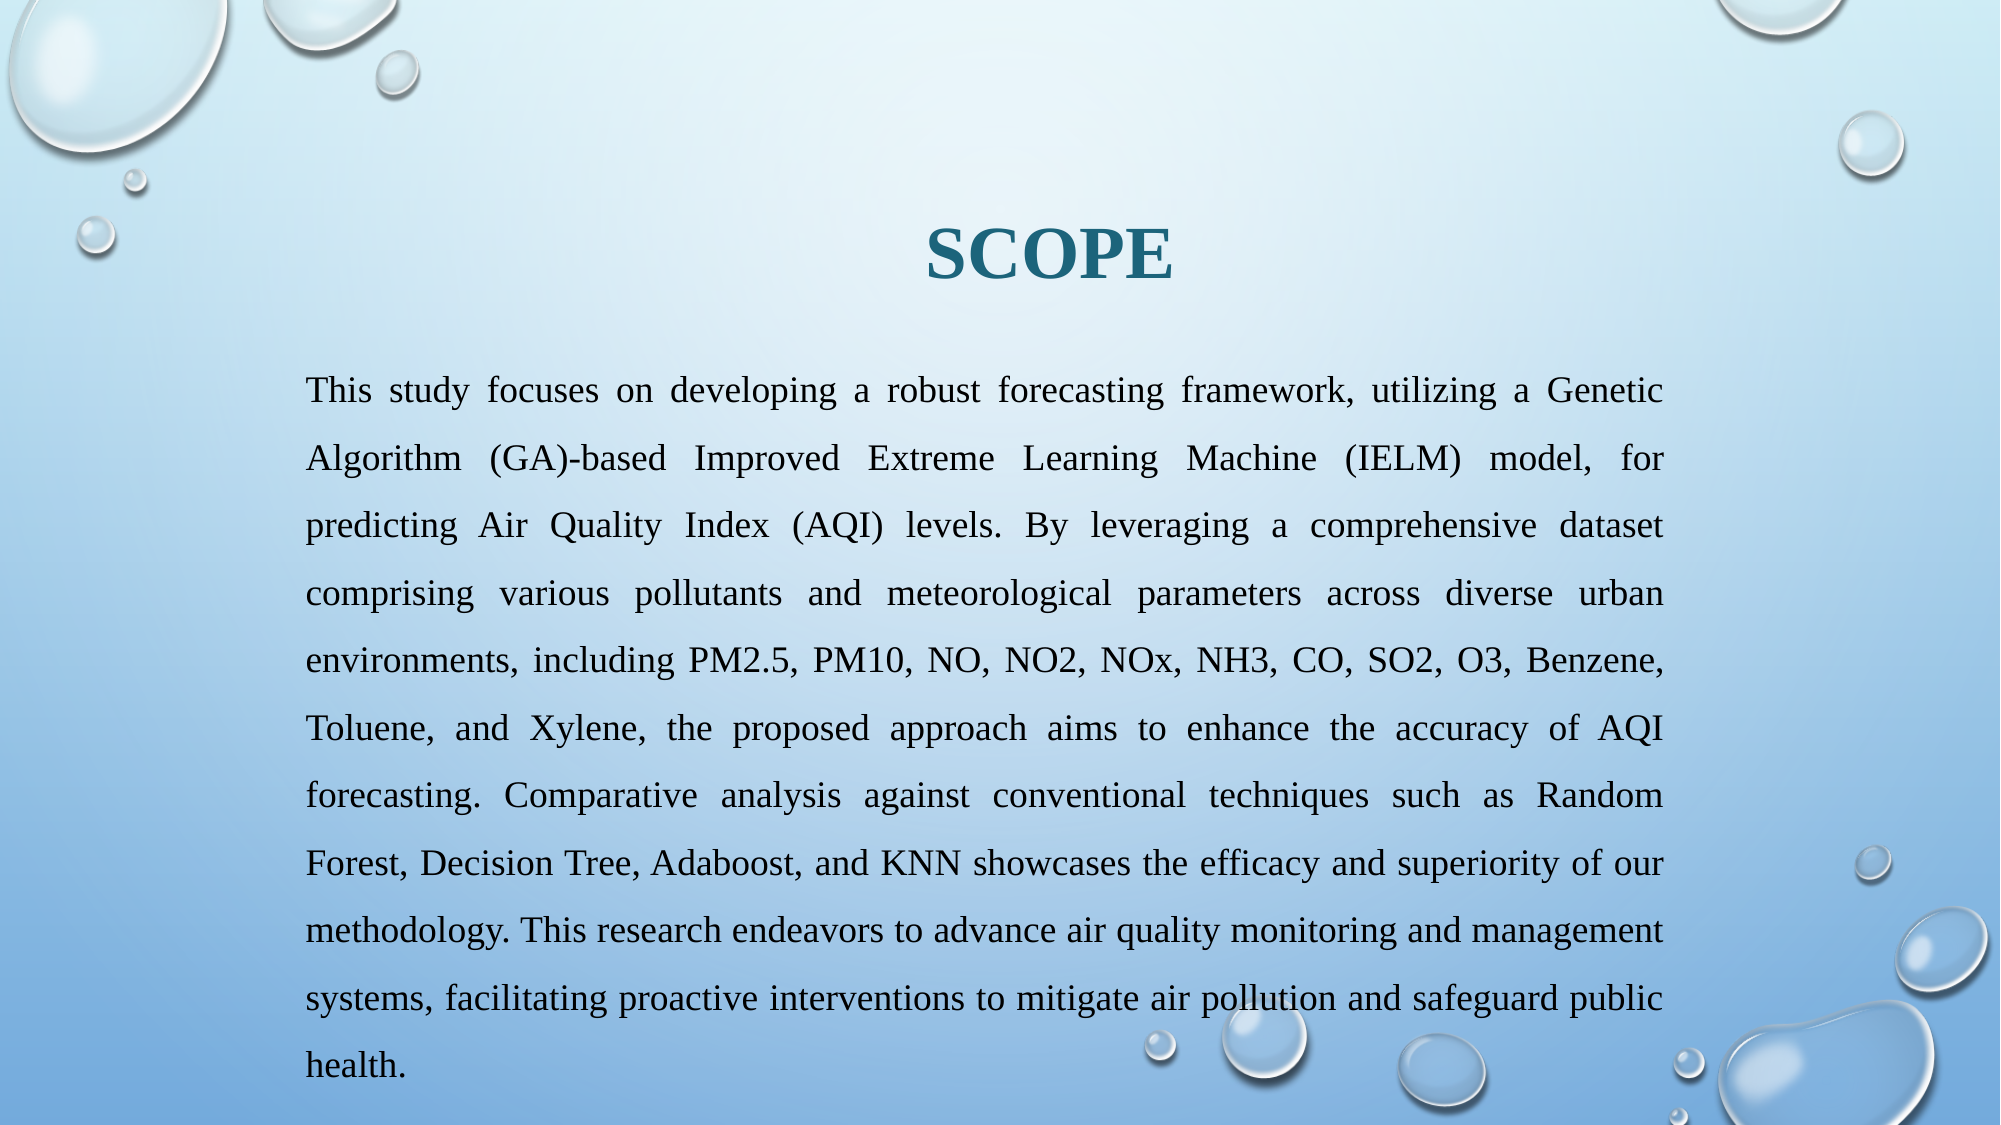

SCOPE
This study focuses on developing a robust forecasting framework, utilizing a Genetic Algorithm (GA)-based Improved Extreme Learning Machine (IELM) model, for predicting Air Quality Index (AQI) levels. By leveraging a comprehensive dataset comprising various pollutants and meteorological parameters across diverse urban environments, including PM2.5, PM10, NO, NO2, NOx, NH3, CO, SO2, O3, Benzene, Toluene, and Xylene, the proposed approach aims to enhance the accuracy of AQI forecasting. Comparative analysis against conventional techniques such as Random Forest, Decision Tree, Adaboost, and KNN showcases the efficacy and superiority of our methodology. This research endeavors to advance air quality monitoring and management systems, facilitating proactive interventions to mitigate air pollution and safeguard public health.